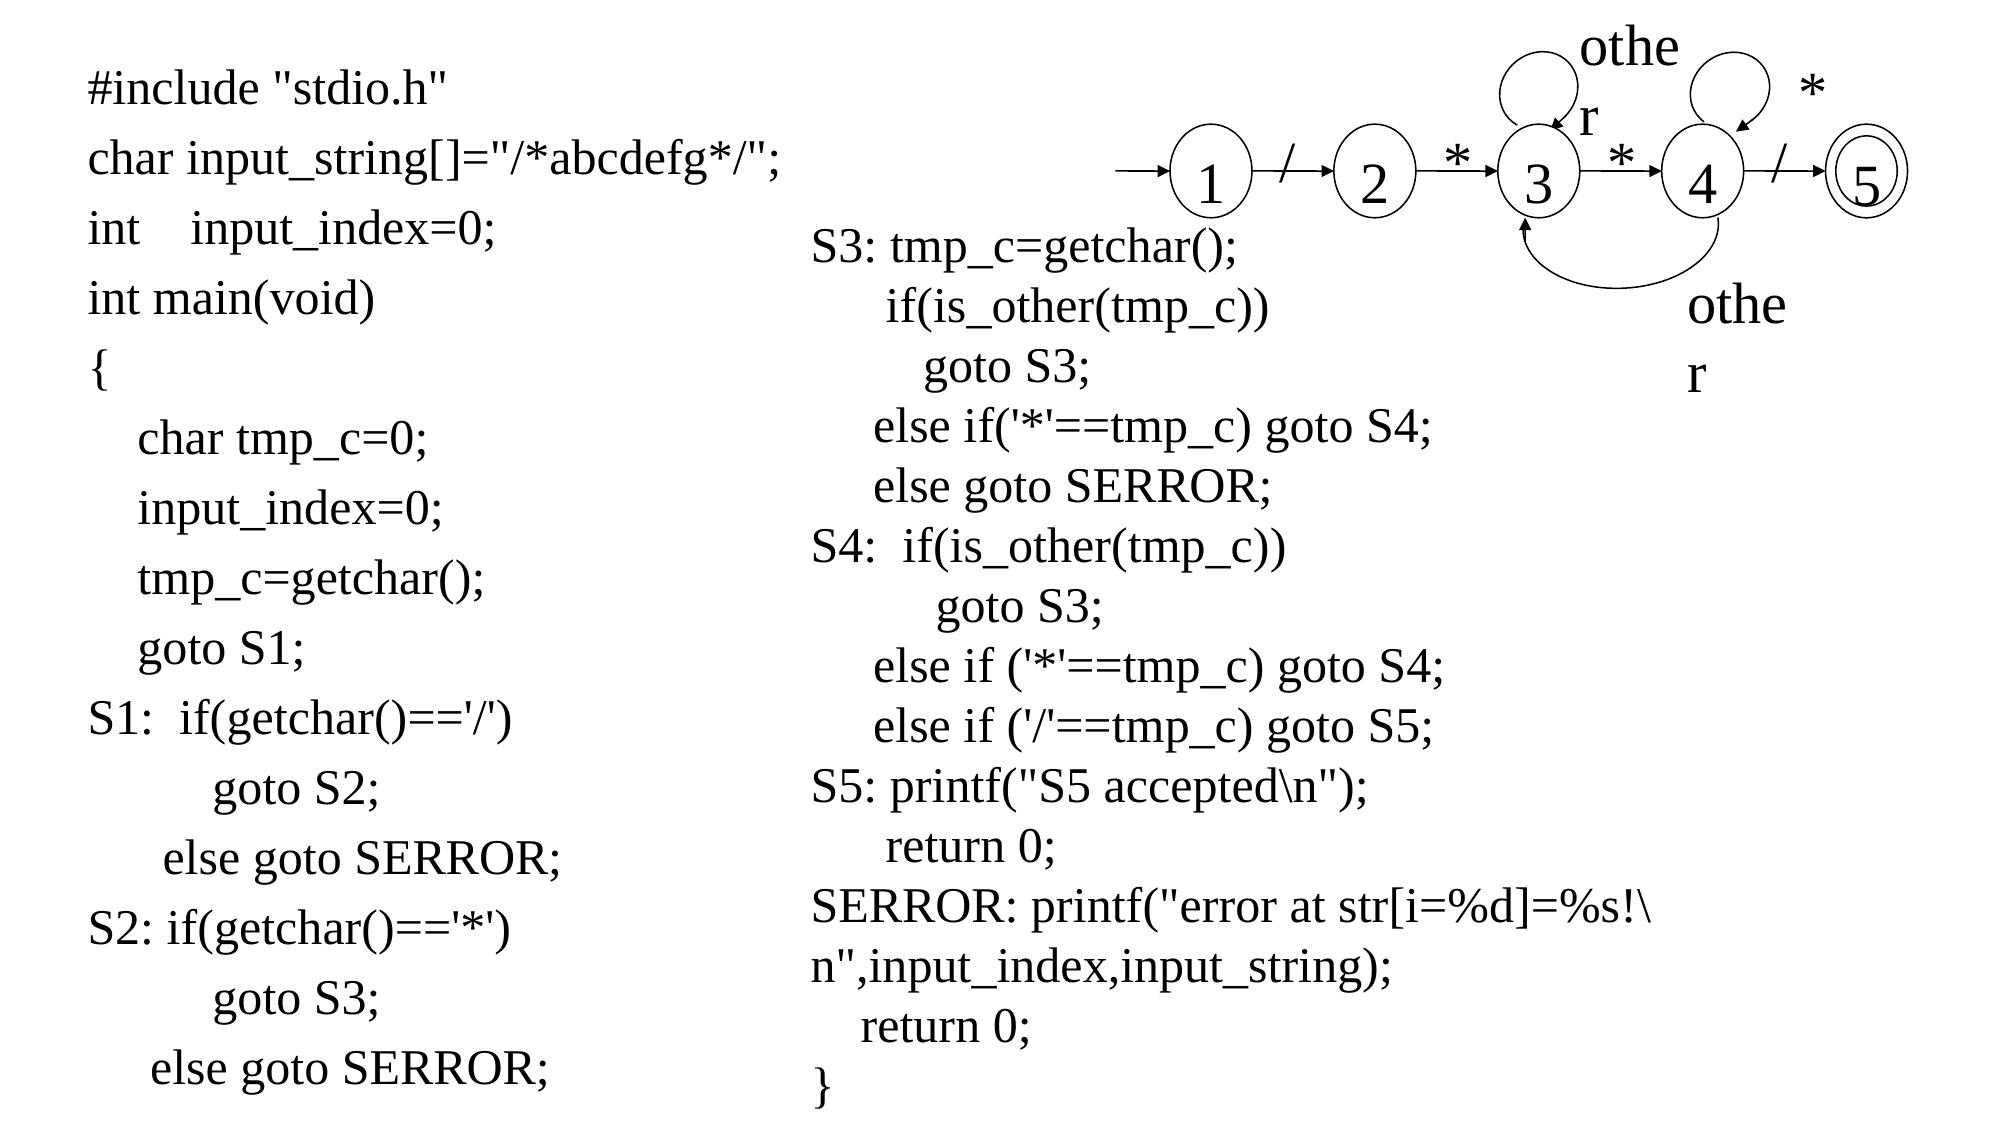

other

*
1
/
2
*
3
*
4
/

5

other
#include "stdio.h"
char input_string[]="/*abcdefg*/";
int    input_index=0;
int main(void)
{
    char tmp_c=0;
    input_index=0;
    tmp_c=getchar();
    goto S1;
S1:  if(getchar()=='/')
          goto S2;
      else goto SERROR;
S2: if(getchar()=='*')
          goto S3;
     else goto SERROR;

S3: tmp_c=getchar();
      if(is_other(tmp_c))
         goto S3;
     else if('*'==tmp_c) goto S4;
     else goto SERROR;
S4:  if(is_other(tmp_c))
          goto S3;
     else if ('*'==tmp_c) goto S4;
     else if ('/'==tmp_c) goto S5;
S5: printf("S5 accepted\n");
      return 0;
SERROR: printf("error at str[i=%d]=%s!\n",input_index,input_string);
    return 0;
}